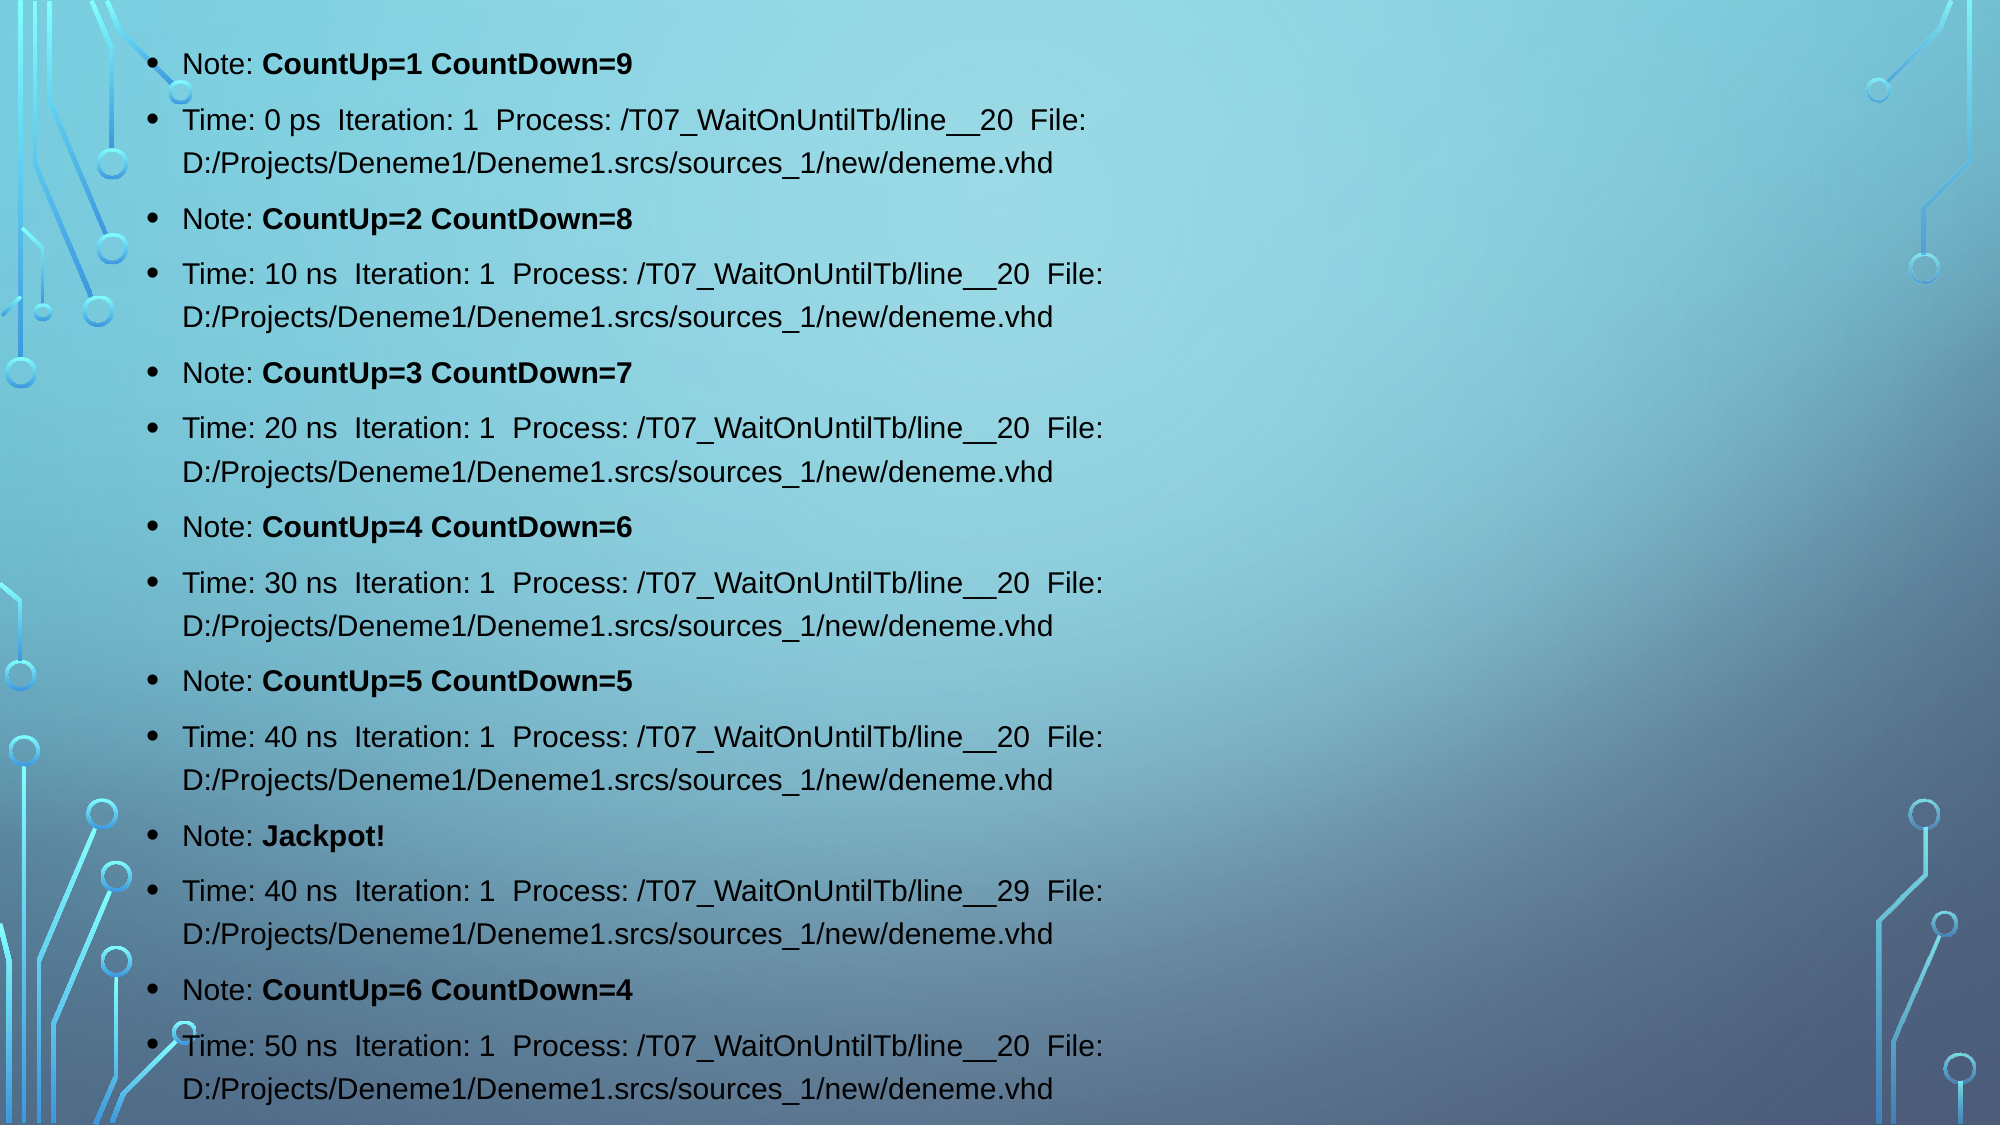

Note: CountUp=1 CountDown=9
Time: 0 ps  Iteration: 1  Process: /T07_WaitOnUntilTb/line__20  File: D:/Projects/Deneme1/Deneme1.srcs/sources_1/new/deneme.vhd
Note: CountUp=2 CountDown=8
Time: 10 ns  Iteration: 1  Process: /T07_WaitOnUntilTb/line__20  File: D:/Projects/Deneme1/Deneme1.srcs/sources_1/new/deneme.vhd
Note: CountUp=3 CountDown=7
Time: 20 ns  Iteration: 1  Process: /T07_WaitOnUntilTb/line__20  File: D:/Projects/Deneme1/Deneme1.srcs/sources_1/new/deneme.vhd
Note: CountUp=4 CountDown=6
Time: 30 ns  Iteration: 1  Process: /T07_WaitOnUntilTb/line__20  File: D:/Projects/Deneme1/Deneme1.srcs/sources_1/new/deneme.vhd
Note: CountUp=5 CountDown=5
Time: 40 ns  Iteration: 1  Process: /T07_WaitOnUntilTb/line__20  File: D:/Projects/Deneme1/Deneme1.srcs/sources_1/new/deneme.vhd
Note: Jackpot!
Time: 40 ns  Iteration: 1  Process: /T07_WaitOnUntilTb/line__29  File: D:/Projects/Deneme1/Deneme1.srcs/sources_1/new/deneme.vhd
Note: CountUp=6 CountDown=4
Time: 50 ns  Iteration: 1  Process: /T07_WaitOnUntilTb/line__20  File: D:/Projects/Deneme1/Deneme1.srcs/sources_1/new/deneme.vhd